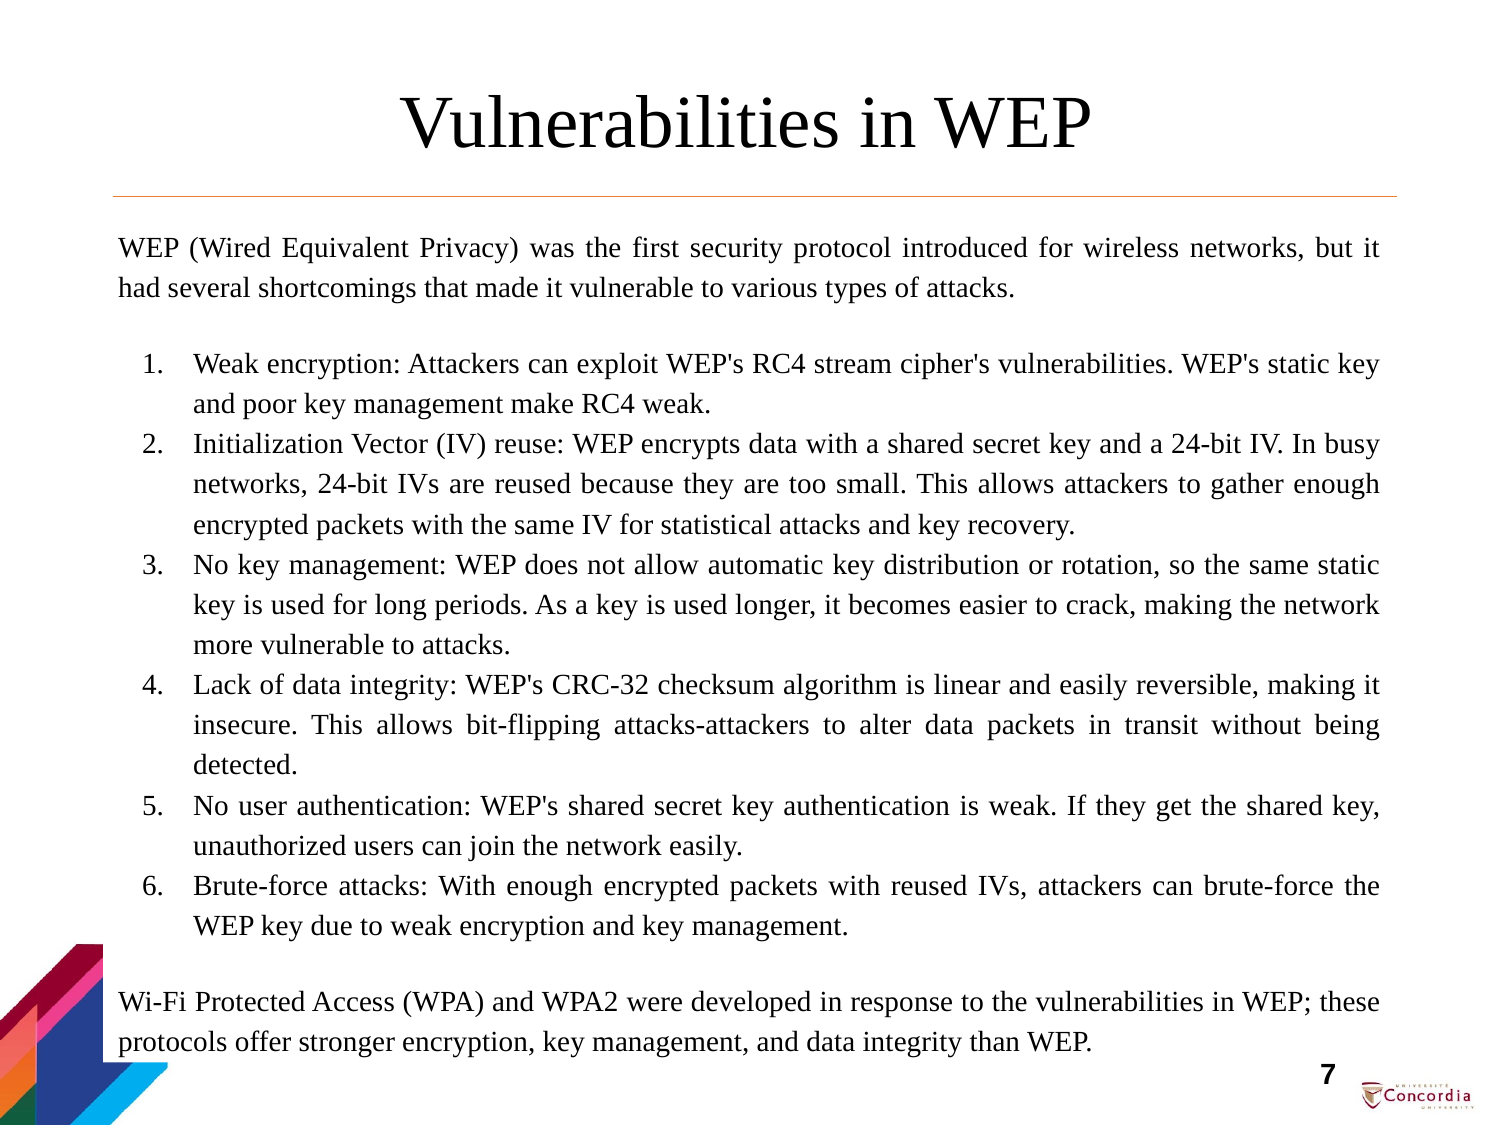

# Vulnerabilities in WEP
WEP (Wired Equivalent Privacy) was the first security protocol introduced for wireless networks, but it had several shortcomings that made it vulnerable to various types of attacks.
Weak encryption: Attackers can exploit WEP's RC4 stream cipher's vulnerabilities. WEP's static key and poor key management make RC4 weak.
Initialization Vector (IV) reuse: WEP encrypts data with a shared secret key and a 24-bit IV. In busy networks, 24-bit IVs are reused because they are too small. This allows attackers to gather enough encrypted packets with the same IV for statistical attacks and key recovery.
No key management: WEP does not allow automatic key distribution or rotation, so the same static key is used for long periods. As a key is used longer, it becomes easier to crack, making the network more vulnerable to attacks.
Lack of data integrity: WEP's CRC-32 checksum algorithm is linear and easily reversible, making it insecure. This allows bit-flipping attacks-attackers to alter data packets in transit without being detected.
No user authentication: WEP's shared secret key authentication is weak. If they get the shared key, unauthorized users can join the network easily.
Brute-force attacks: With enough encrypted packets with reused IVs, attackers can brute-force the WEP key due to weak encryption and key management.
Wi-Fi Protected Access (WPA) and WPA2 were developed in response to the vulnerabilities in WEP; these protocols offer stronger encryption, key management, and data integrity than WEP.
7